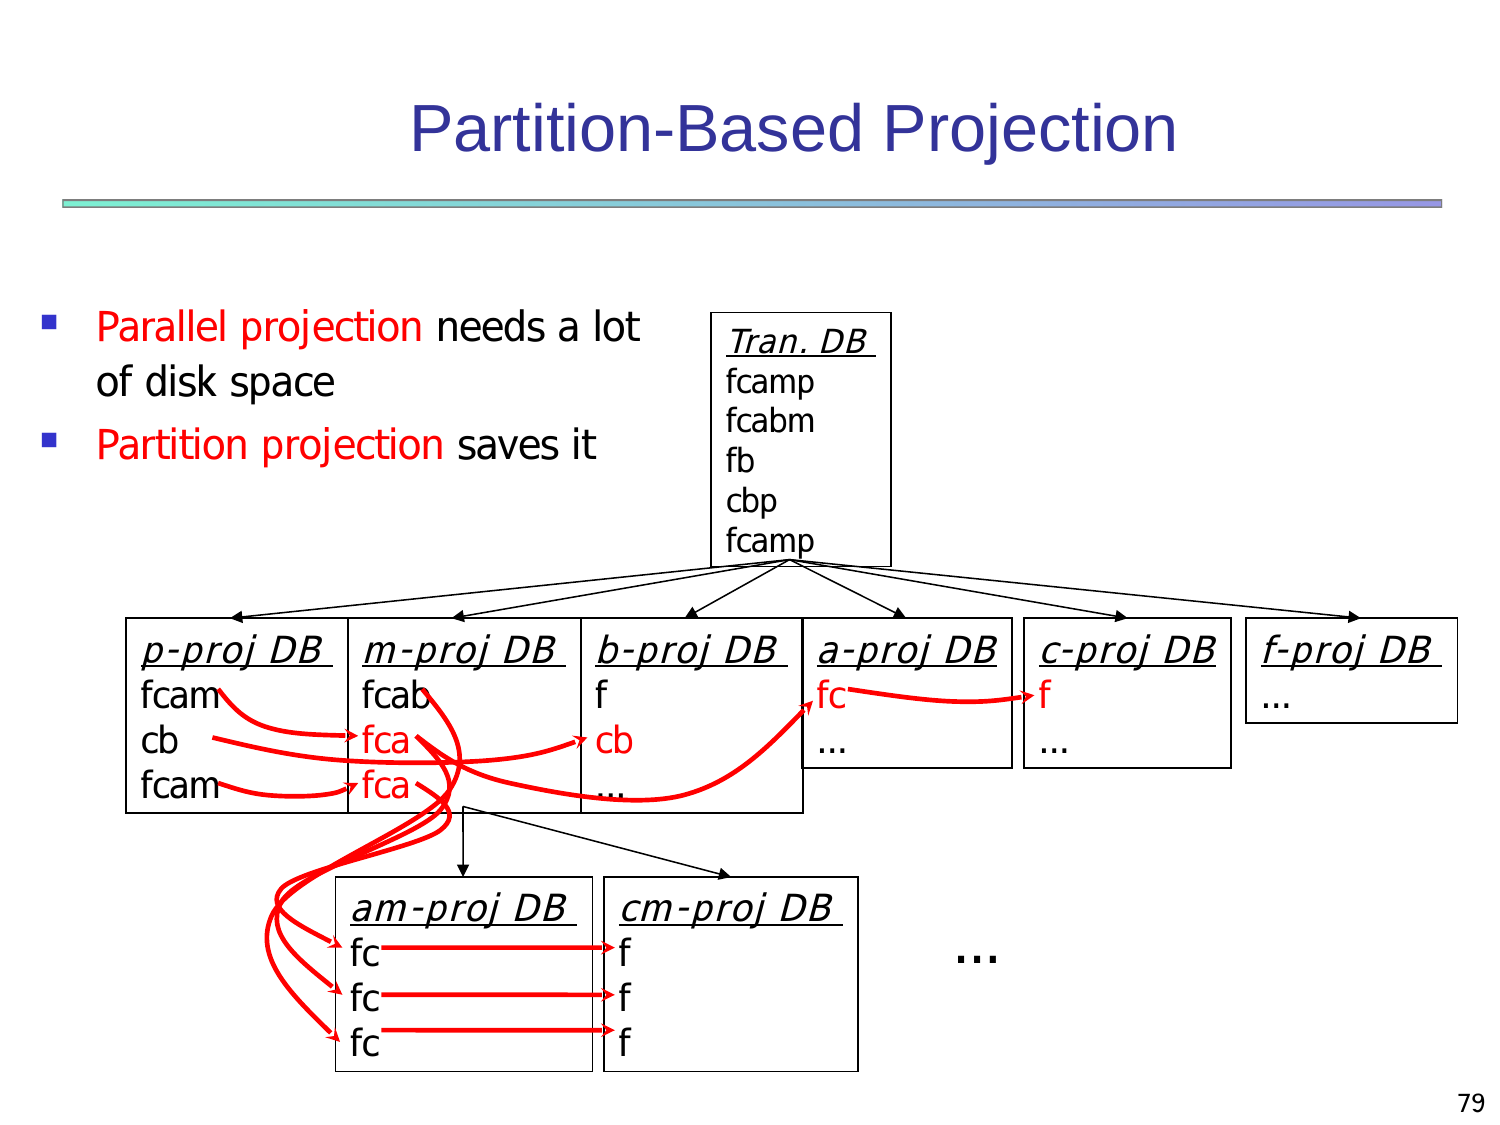

# Partition-Based Projection
Parallel projection needs a lot of disk space
Partition projection saves it
Tran. DB
fcamp
fcabm
fb
cbp
fcamp

p-proj DB
fcam
cb
fcam
m-proj DB
fcab
fca
fca
b-proj DB
f
cb
…
a-proj DB
fc
…
c-proj DB
f
…
f-proj DB
…

am-proj DB
fc
fc
fc
cm-proj DB
f
f
f
…

79